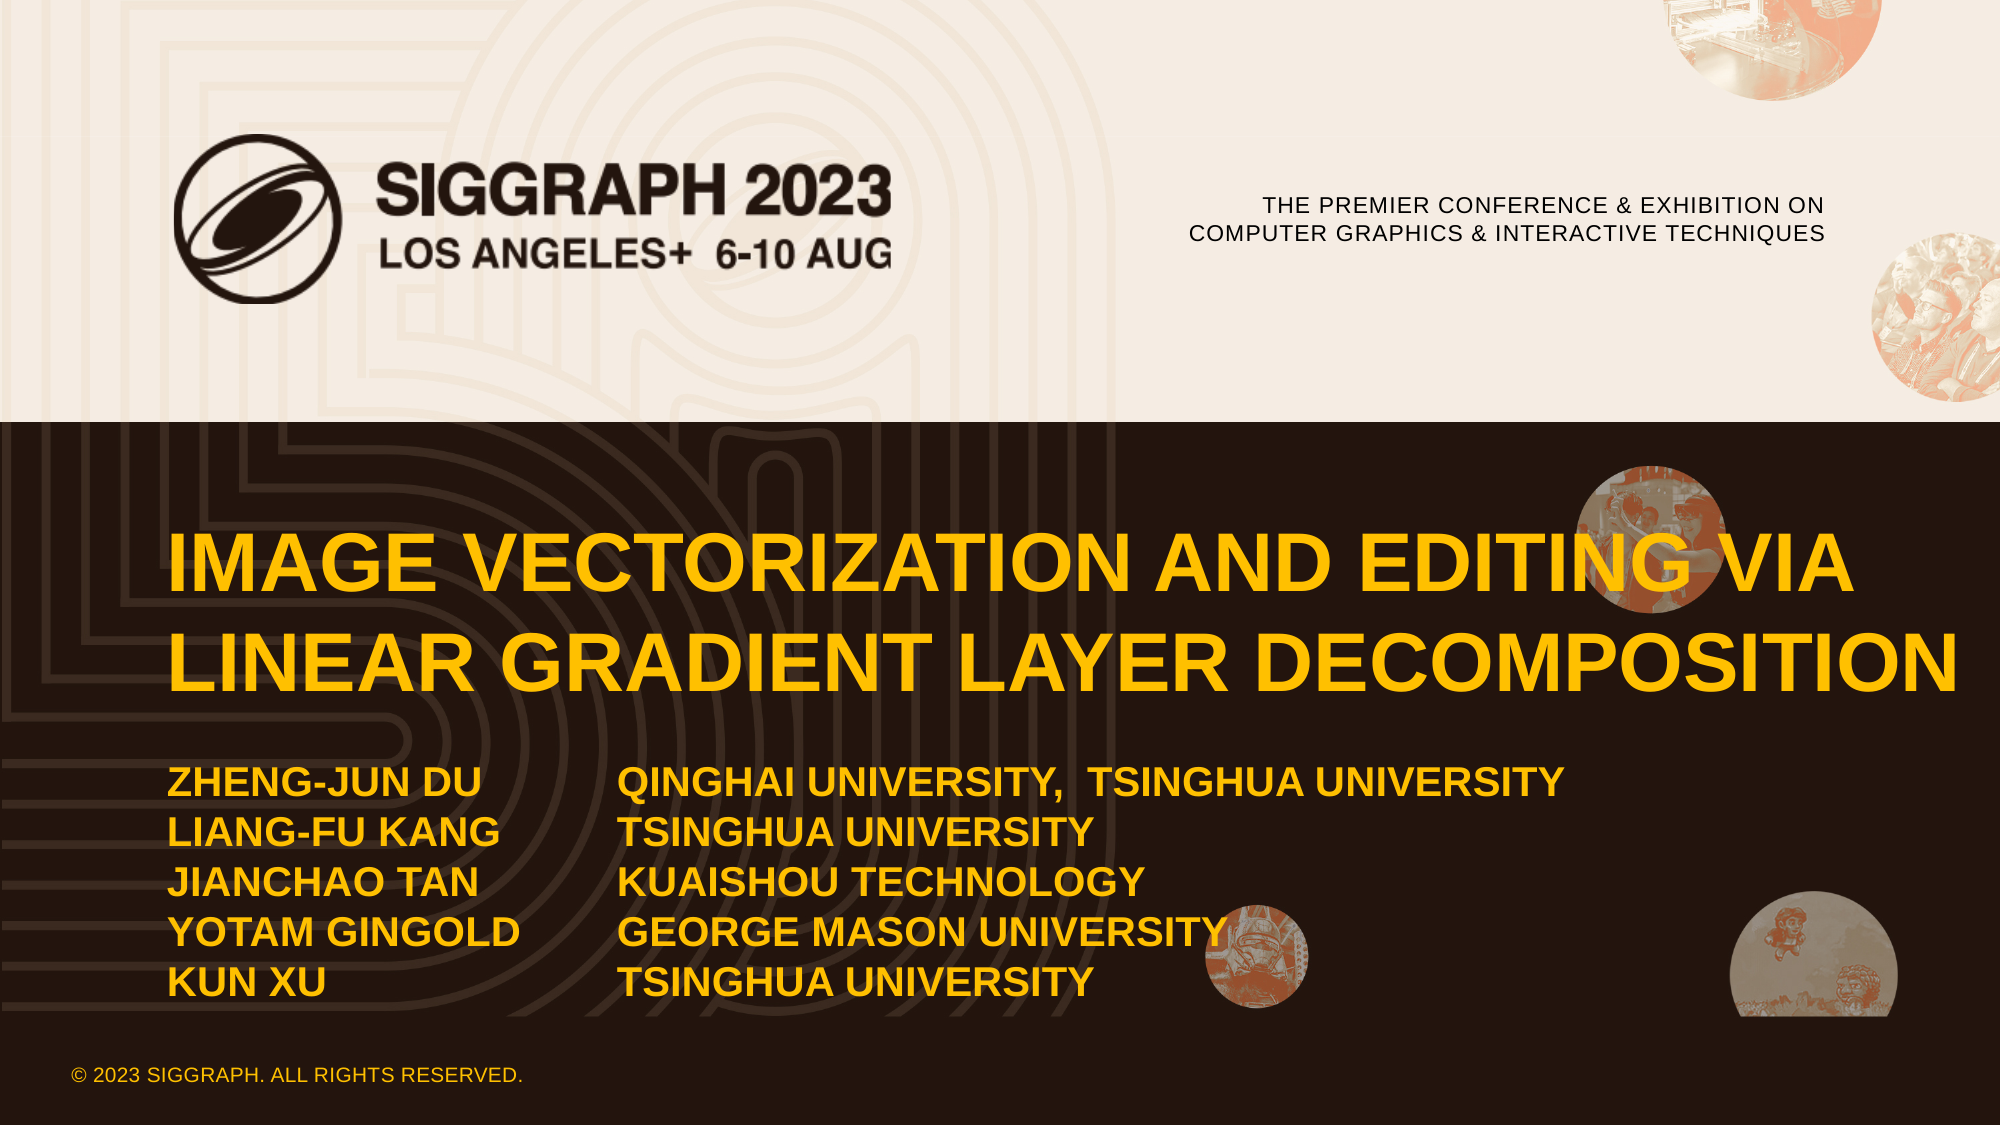

# Image vectorization and editing via linear gradient layer decomposition
Zheng-Jun Du	Qinghai University,  Tsinghua University
Liang-Fu Kang	Tsinghua University
Jianchao Tan	Kuaishou Technology
Yotam Gingold	George Mason University
Kun Xu		Tsinghua University